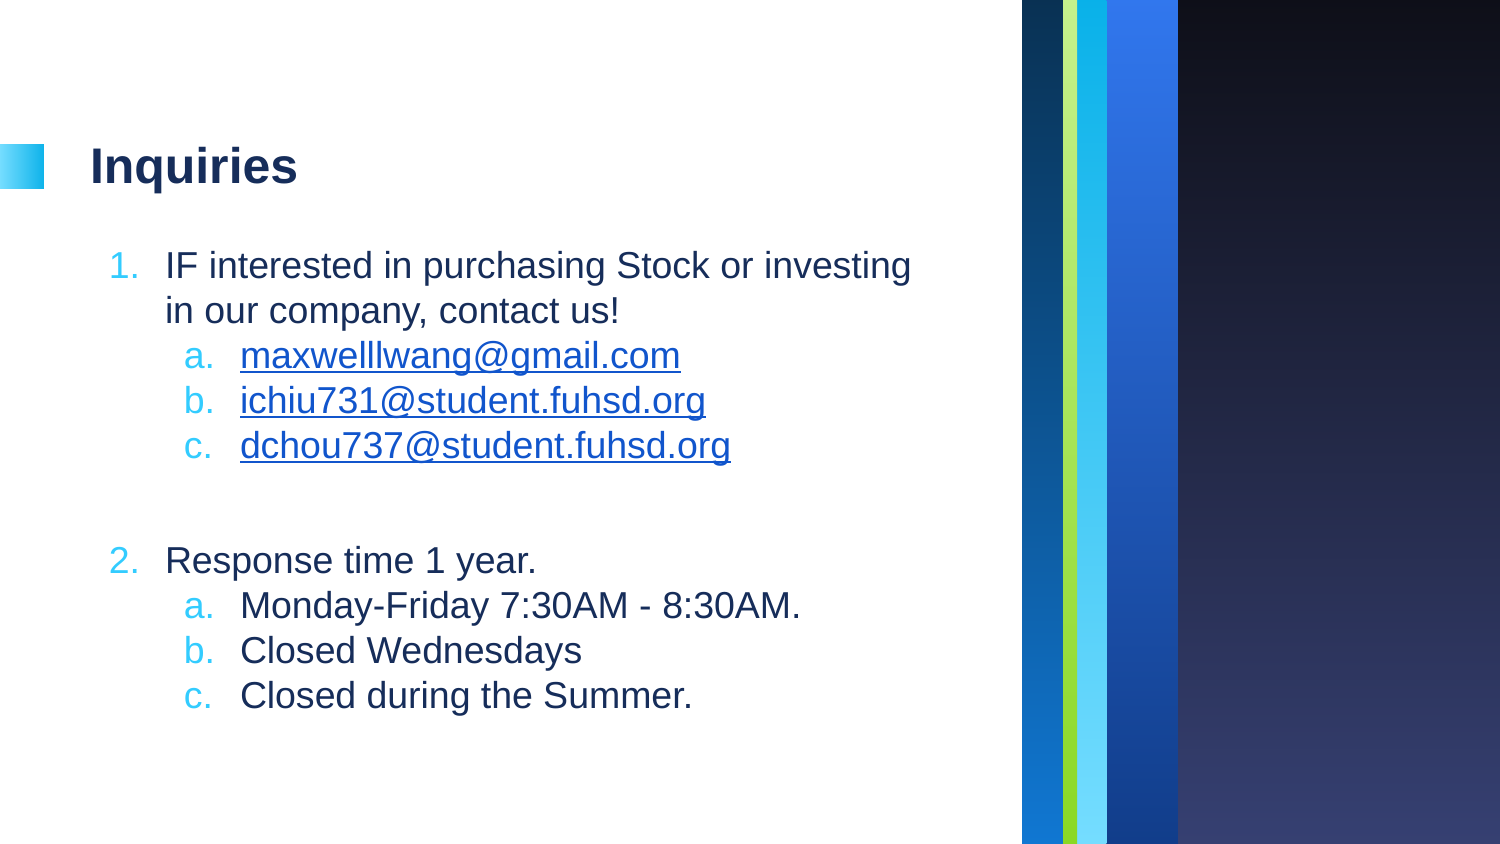

# Inquiries
IF interested in purchasing Stock or investing in our company, contact us!
maxwelllwang@gmail.com
ichiu731@student.fuhsd.org
dchou737@student.fuhsd.org

Response time 1 year.
Monday-Friday 7:30AM - 8:30AM.
Closed Wednesdays
Closed during the Summer.